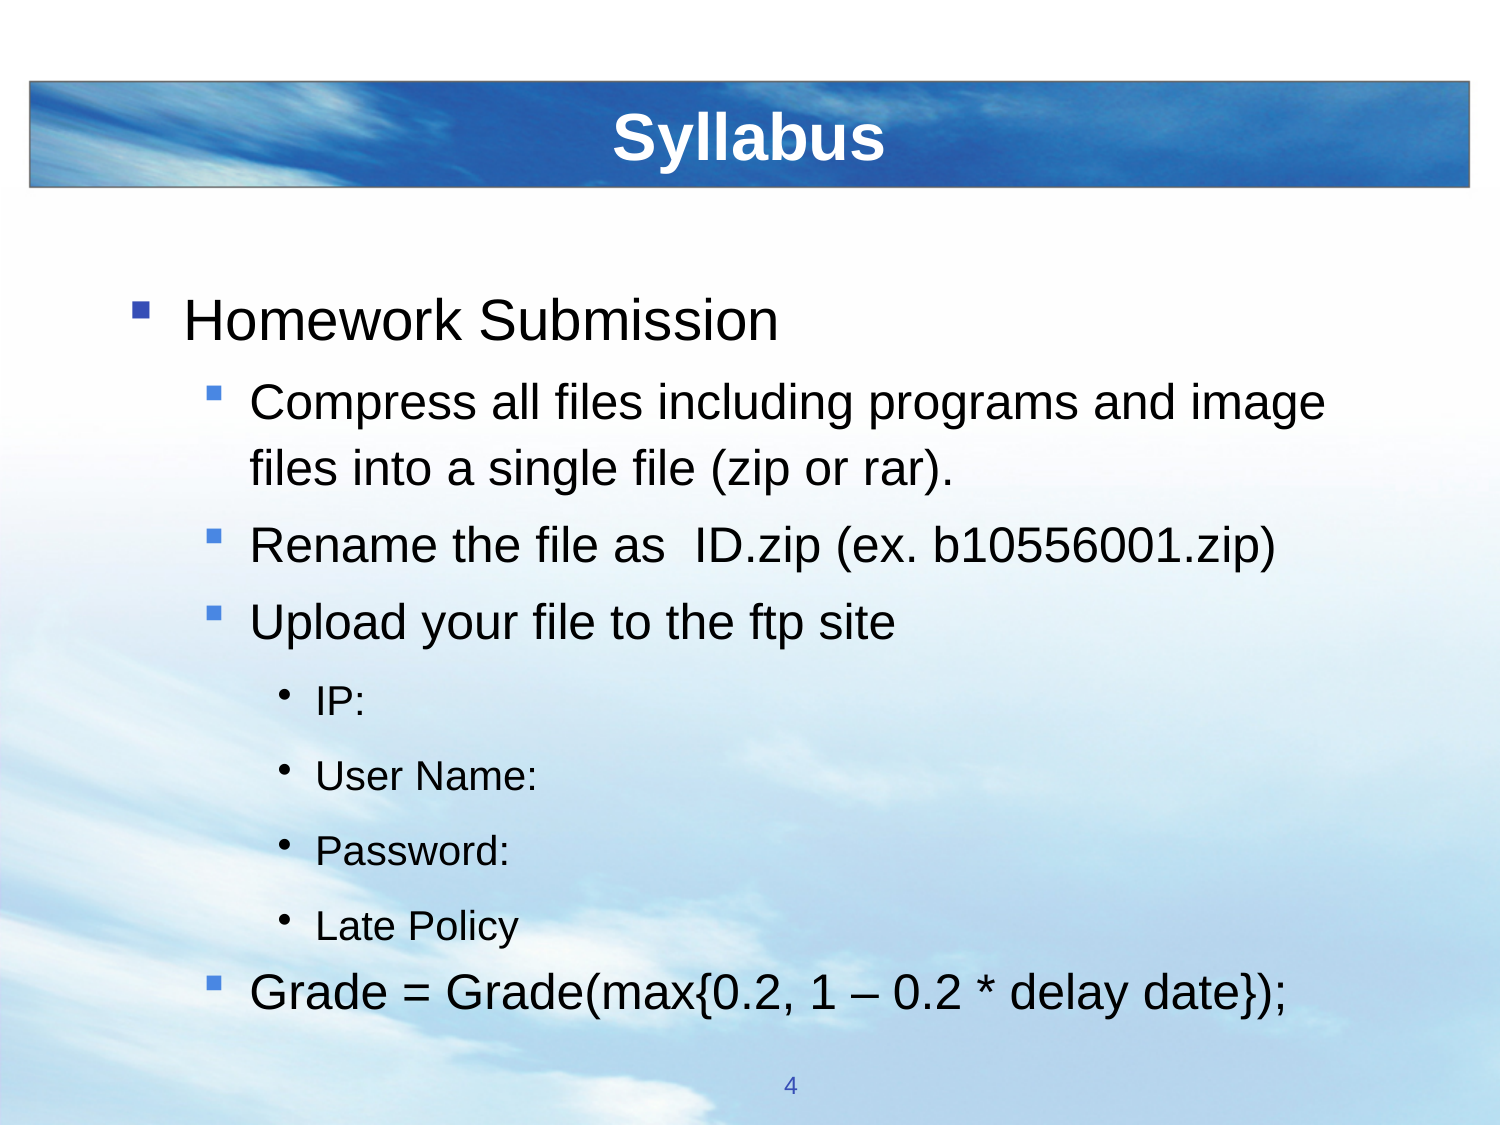

# Syllabus
Homework Submission
Compress all files including programs and image files into a single file (zip or rar).
Rename the file as  ID.zip (ex. b10556001.zip)
Upload your file to the ftp site
IP:
User Name:
Password:
Late Policy
Grade = Grade(max{0.2, 1 – 0.2 * delay date});

4